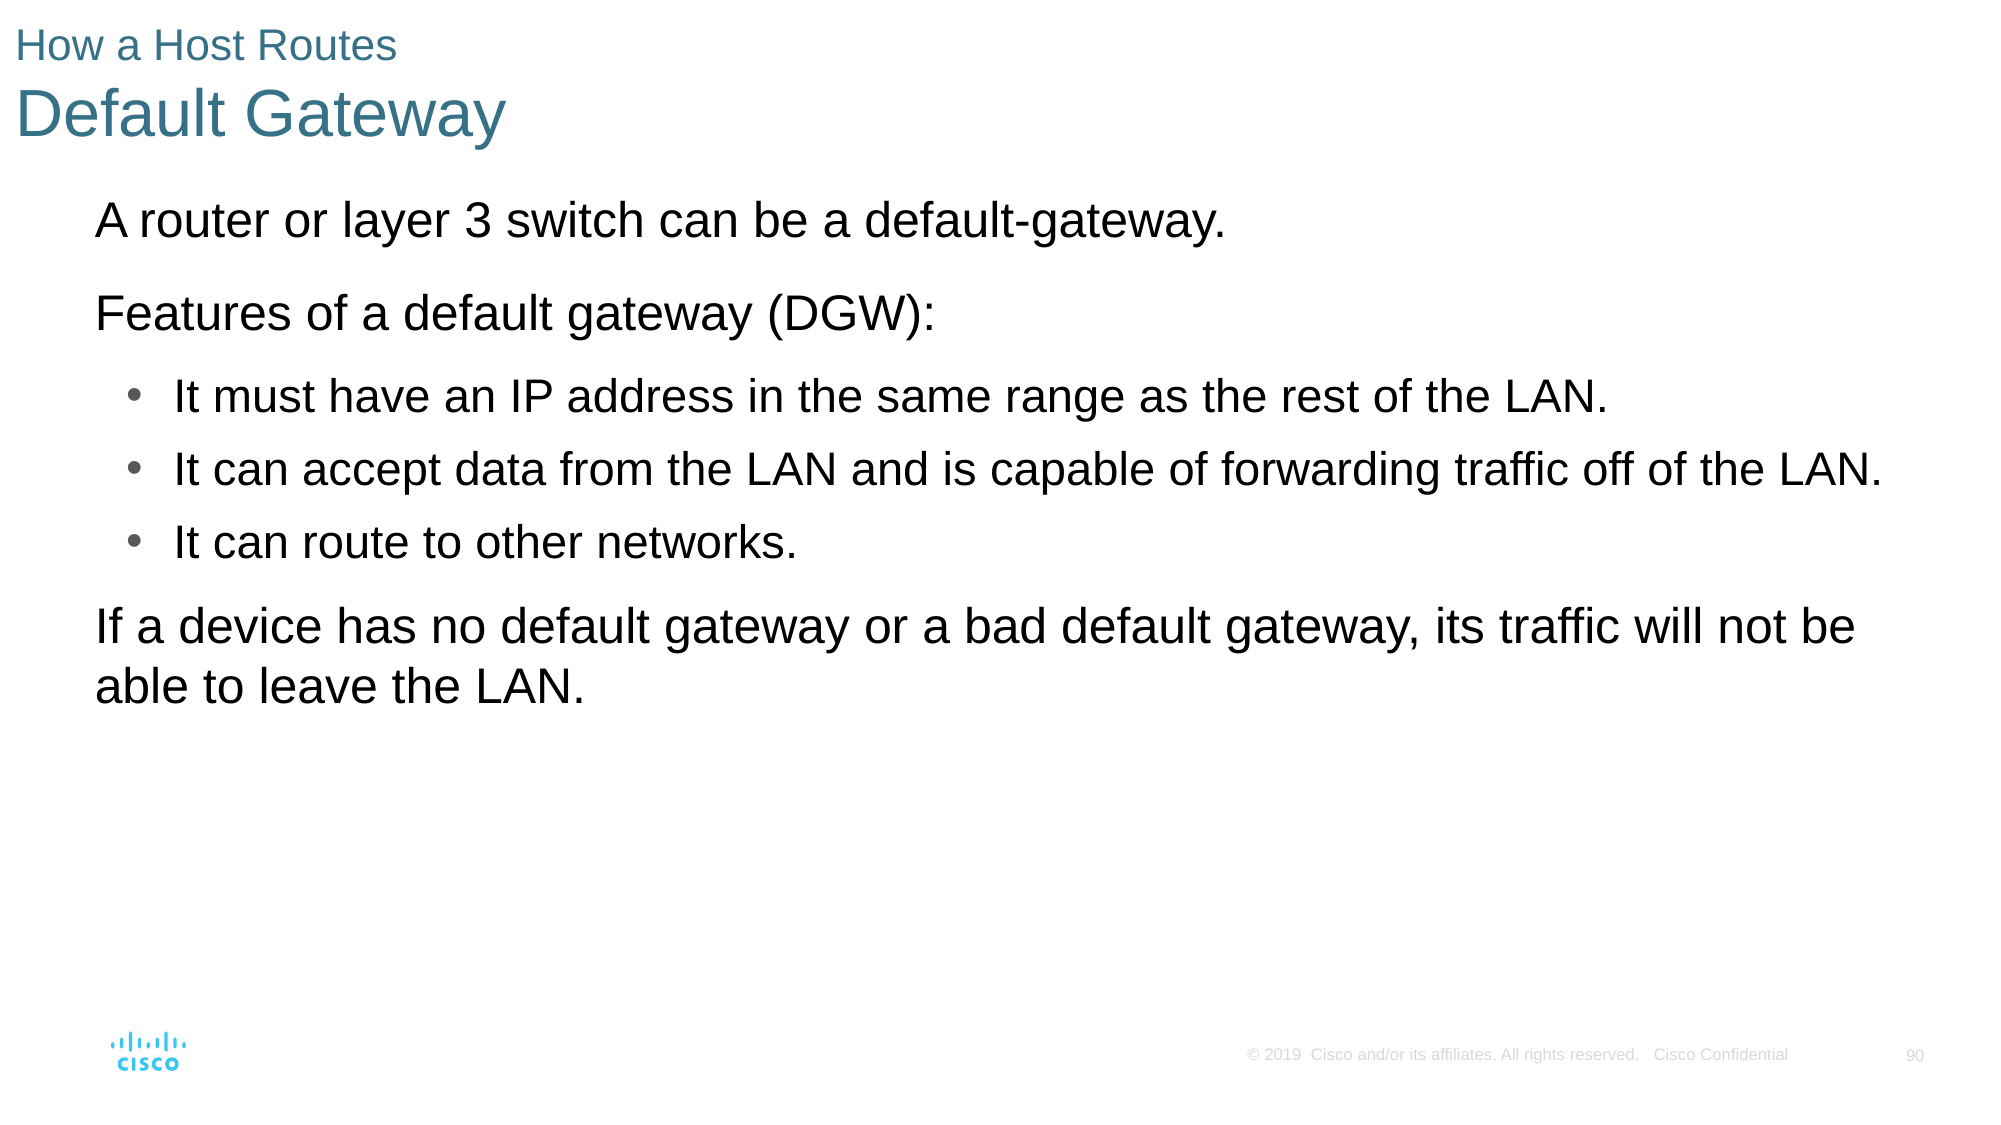

# How a Host Routes Default Gateway
A router or layer 3 switch can be a default-gateway.
Features of a default gateway (DGW):
It must have an IP address in the same range as the rest of the LAN.
It can accept data from the LAN and is capable of forwarding traffic off of the LAN.
It can route to other networks.
If a device has no default gateway or a bad default gateway, its traffic will not be able to leave the LAN.